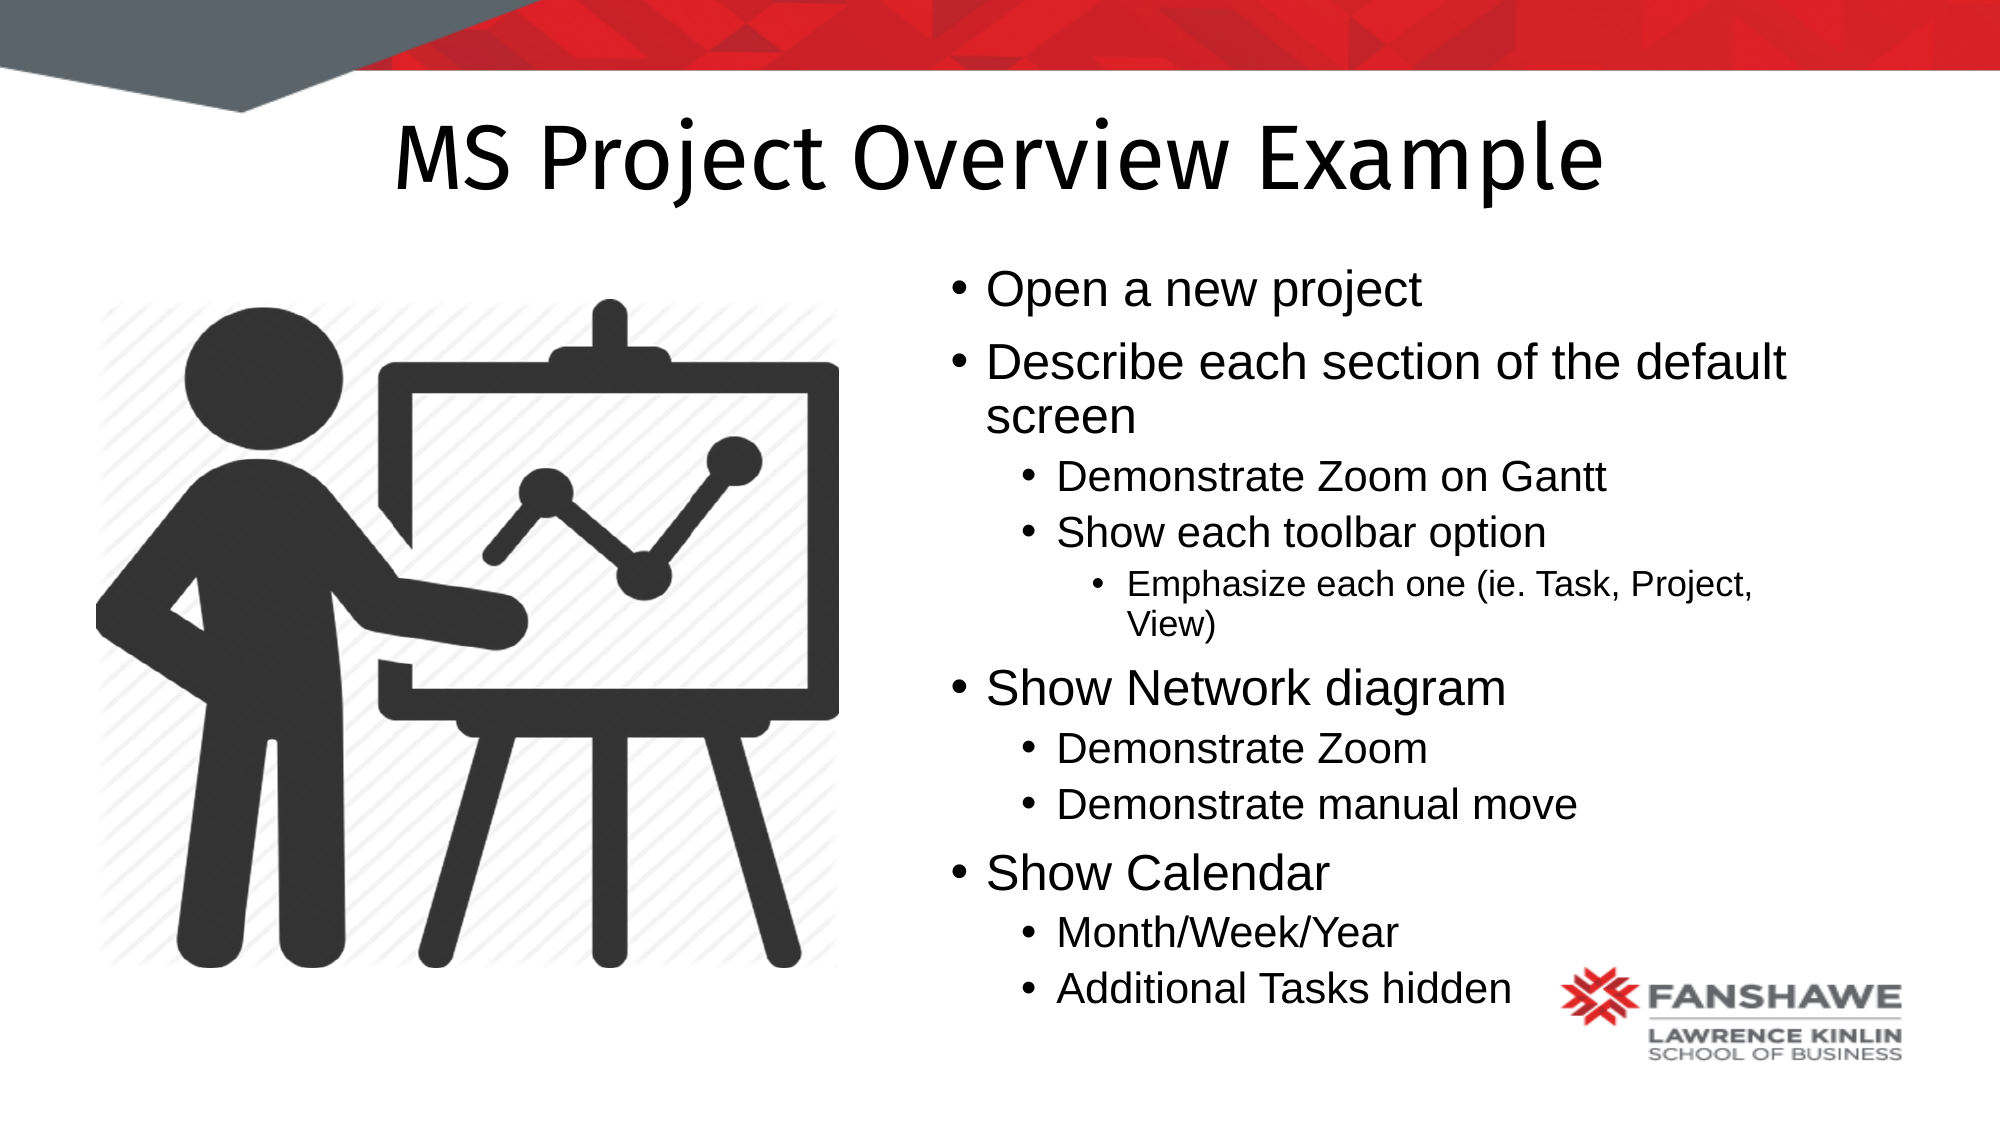

# MS Project Overview Example
Open a new project
Describe each section of the default screen
Demonstrate Zoom on Gantt
Show each toolbar option
Emphasize each one (ie. Task, Project, View)
Show Network diagram
Demonstrate Zoom
Demonstrate manual move
Show Calendar
Month/Week/Year
Additional Tasks hidden